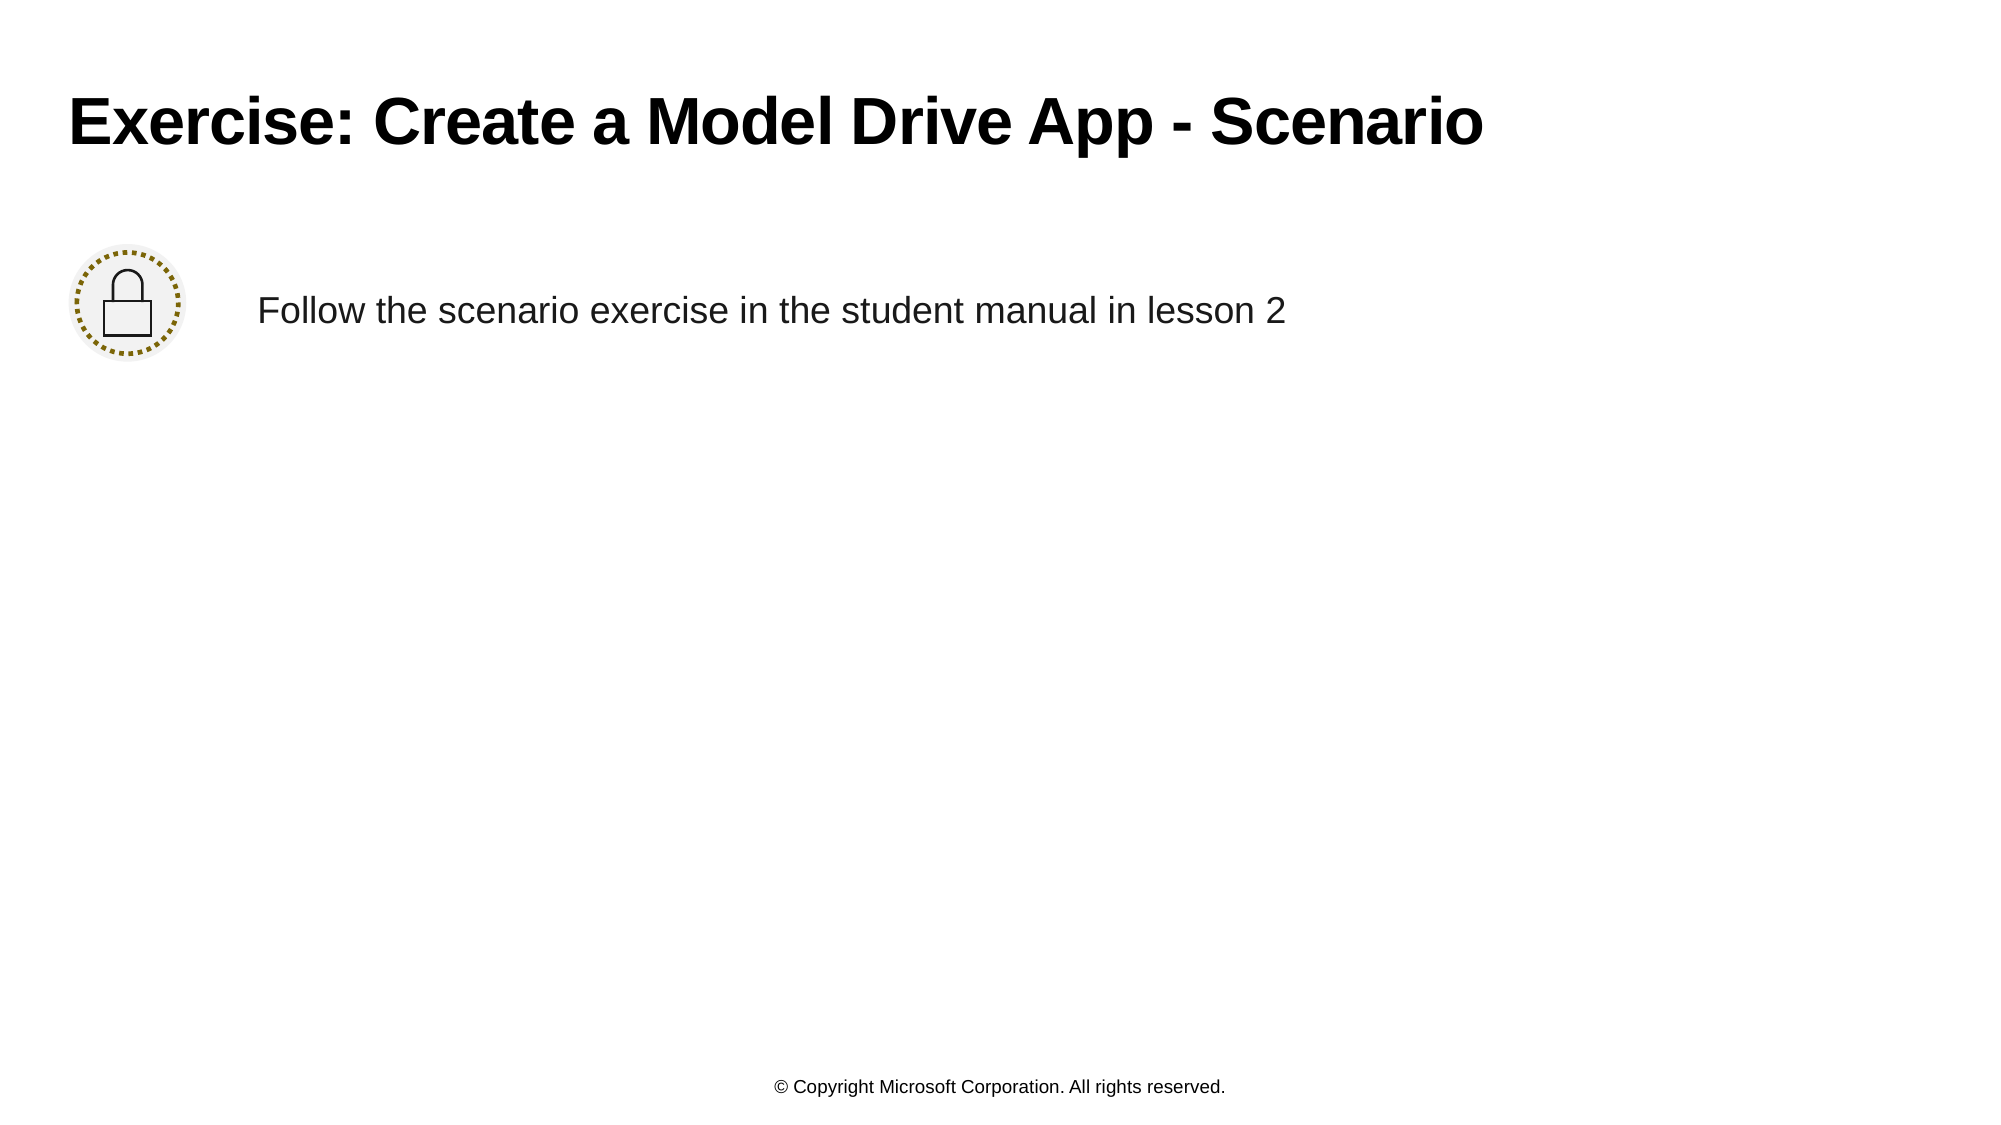

# Exercise: Create a Model Drive App - Scenario
Follow the scenario exercise in the student manual in lesson 2